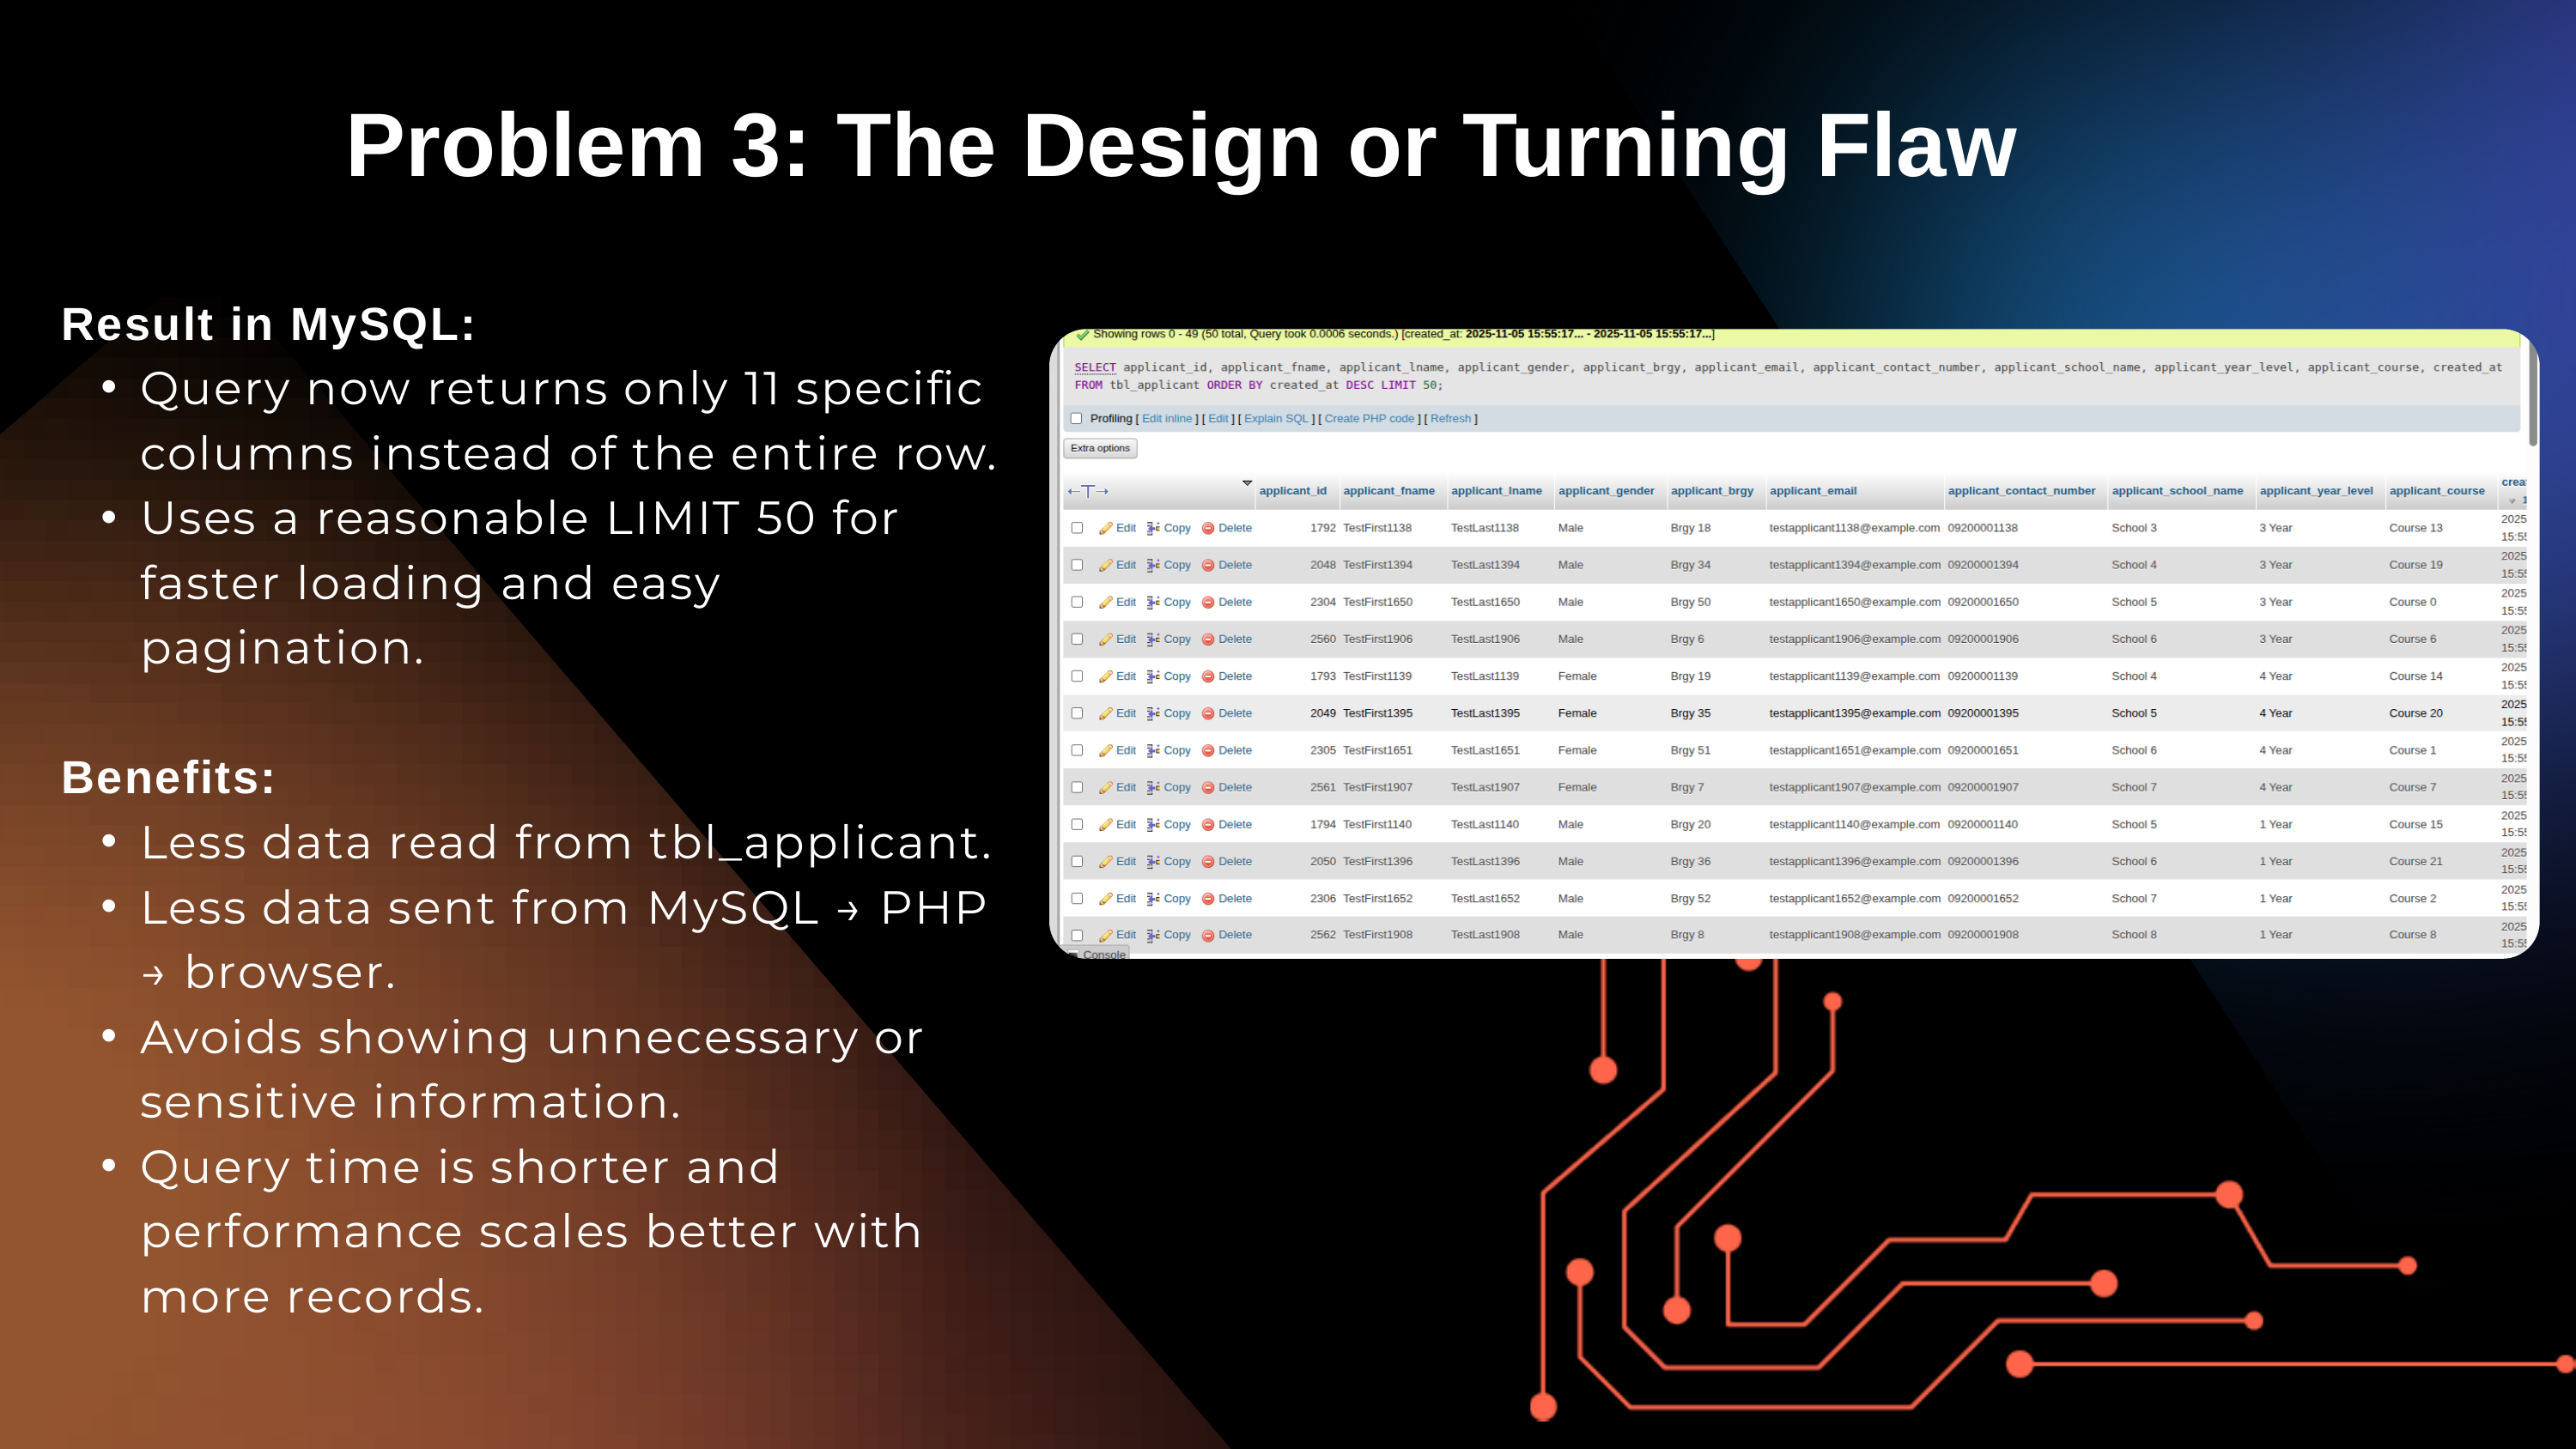

Problem 3: The Design or Turning Flaw
Result in MySQL:
Query now returns only 11 specific columns instead of the entire row.
Uses a reasonable LIMIT 50 for faster loading and easy pagination.

Benefits:
Less data read from tbl_applicant.
Less data sent from MySQL → PHP → browser.
Avoids showing unnecessary or sensitive information.
Query time is shorter and performance scales better with more records.